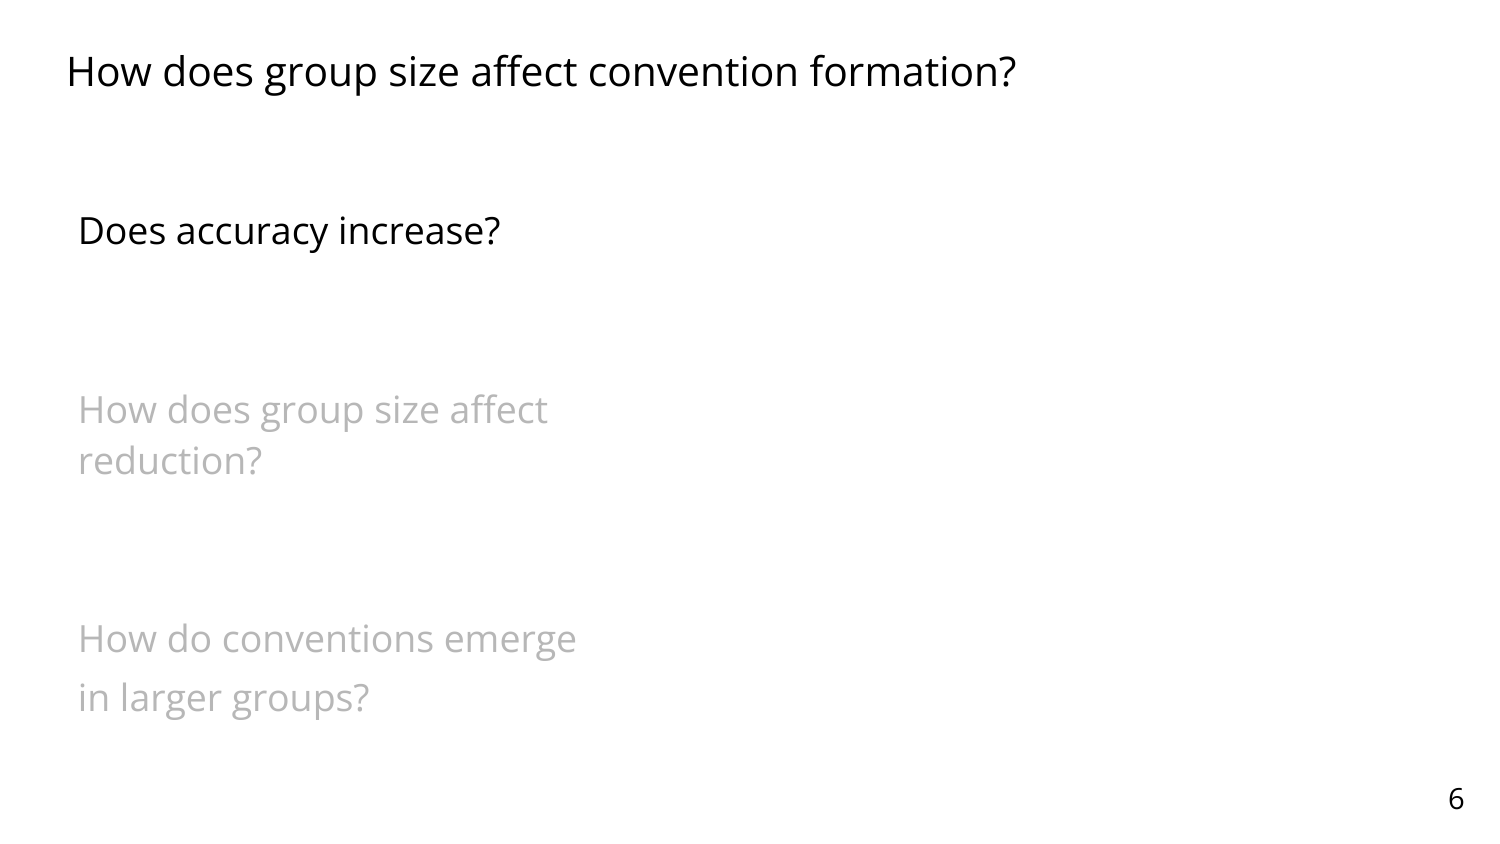

# How does group size affect convention formation?
| Does accuracy increase? |  |  |
| --- | --- | --- |
| How does group size affect reduction? |  |  |
| How do conventions emerge in larger groups? |  |  |
6